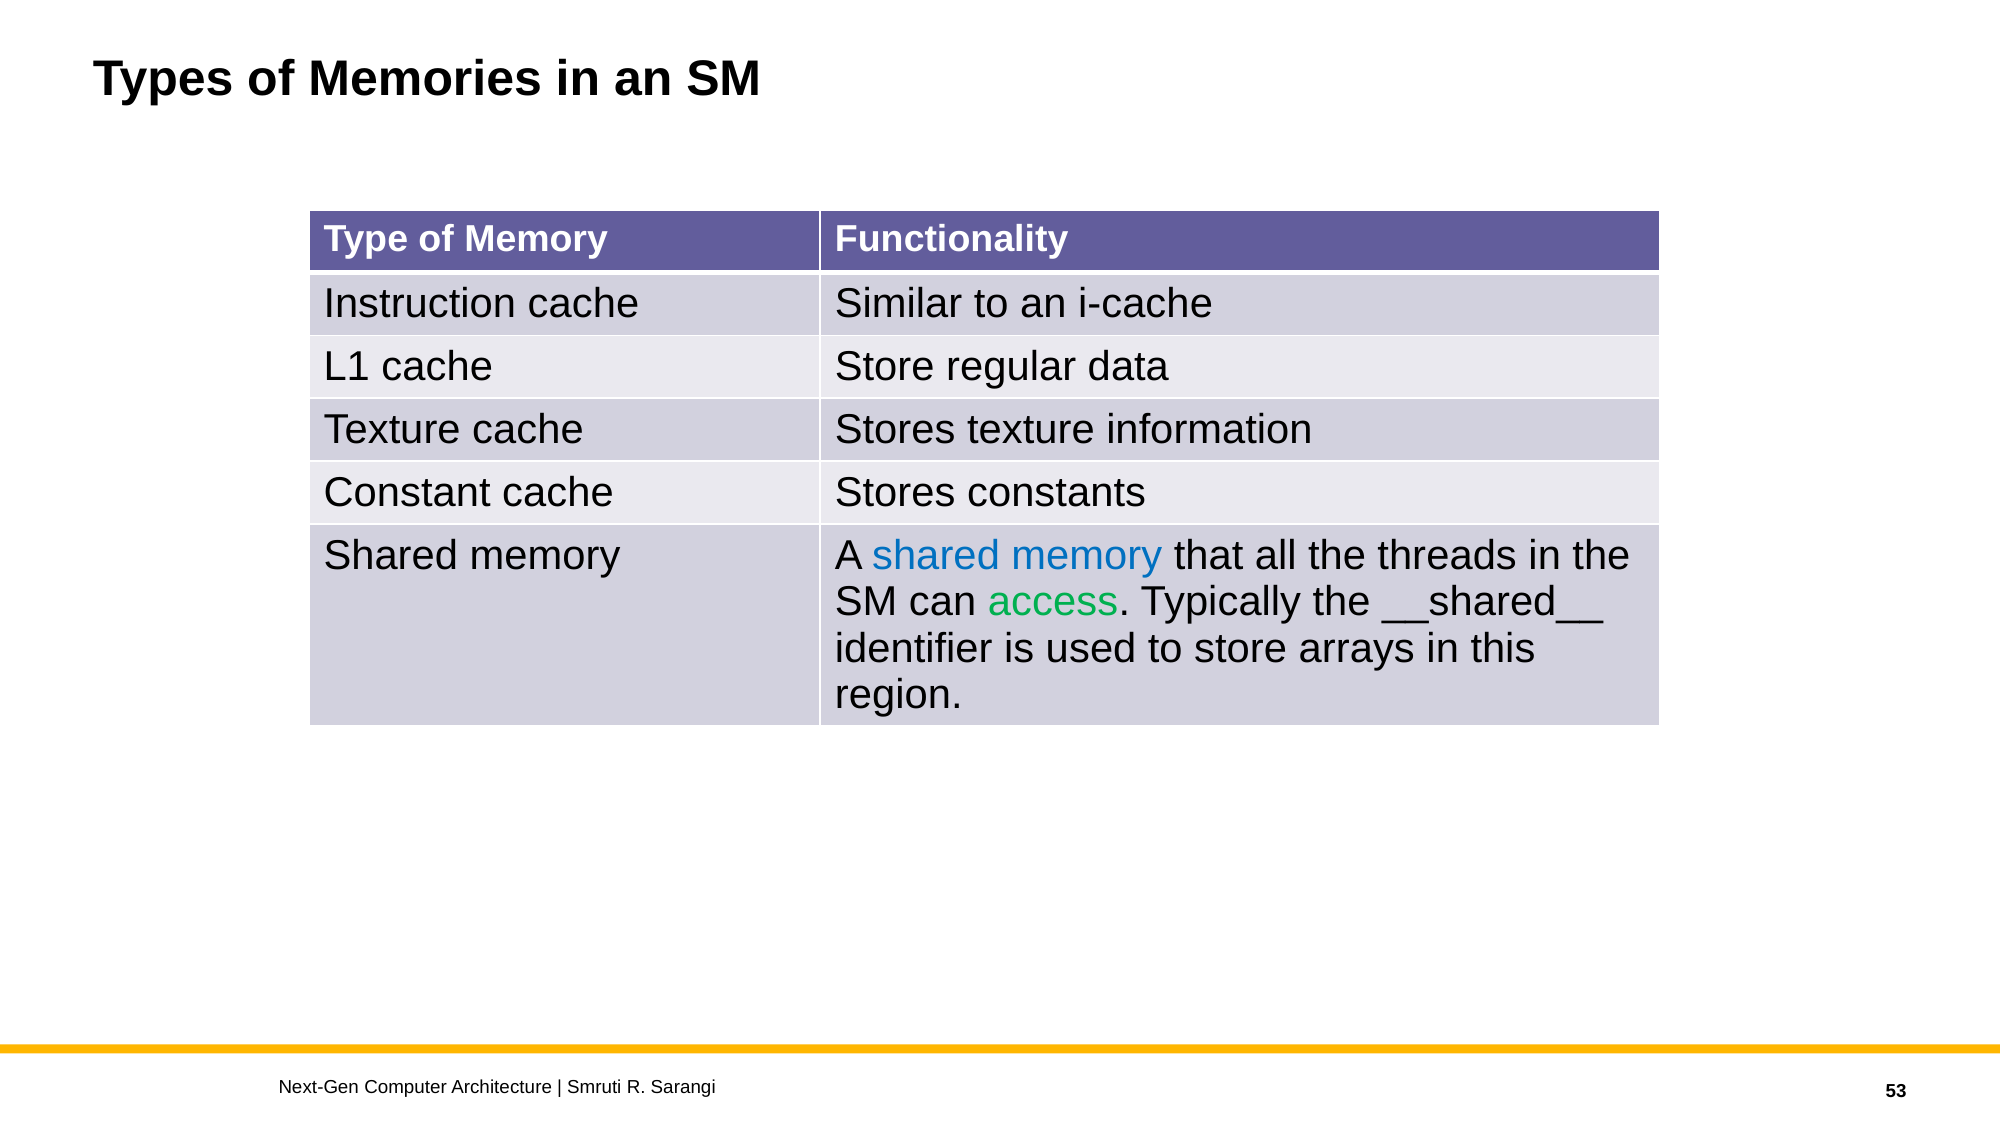

# Types of Memories in an SM
| Type of Memory | Functionality |
| --- | --- |
| Instruction cache | Similar to an i-cache |
| L1 cache | Store regular data |
| Texture cache | Stores texture information |
| Constant cache | Stores constants |
| Shared memory | A shared memory that all the threads in the SM can access. Typically the \_\_shared\_\_ identifier is used to store arrays in this region. |
Next-Gen Computer Architecture | Smruti R. Sarangi
53